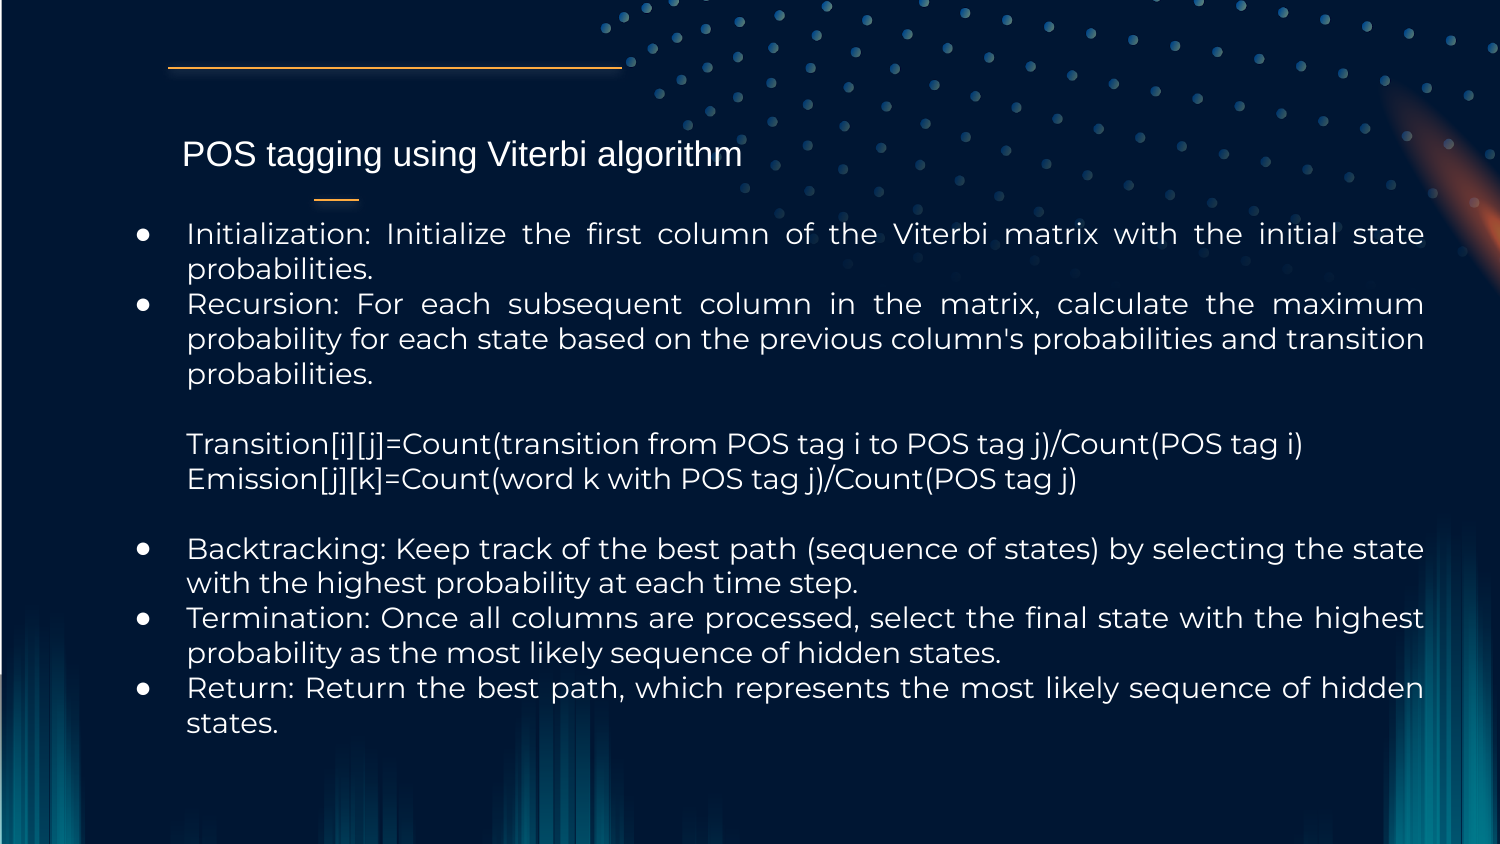

POS tagging using Viterbi algorithm
Initialization: Initialize the first column of the Viterbi matrix with the initial state probabilities.
Recursion: For each subsequent column in the matrix, calculate the maximum probability for each state based on the previous column's probabilities and transition probabilities.

Transition[i][j]=Count(transition from POS tag i to POS tag j)/Count(POS tag i)
Emission[j][k]=Count(word k with POS tag j)/Count(POS tag j)

Backtracking: Keep track of the best path (sequence of states) by selecting the state with the highest probability at each time step.
Termination: Once all columns are processed, select the final state with the highest probability as the most likely sequence of hidden states.
Return: Return the best path, which represents the most likely sequence of hidden states.